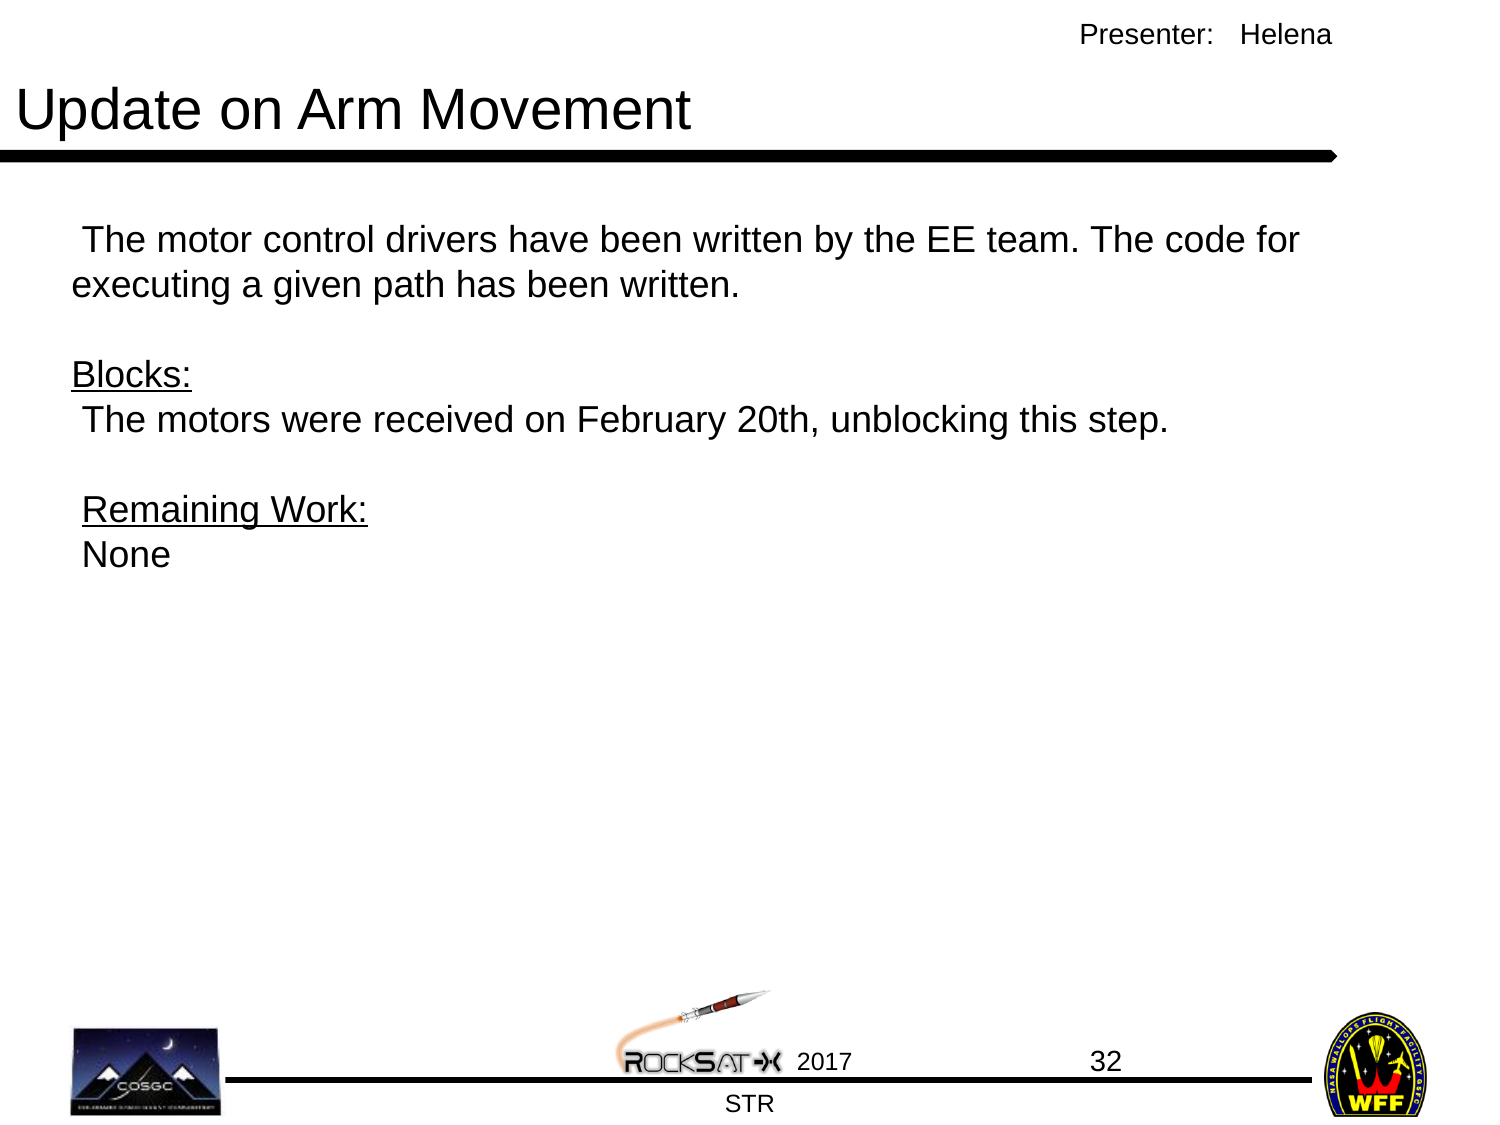

Helena
# Update on Arm Movement
The motor control drivers have been written by the EE team. The code for executing a given path has been written.
Blocks:
The motors were received on February 20th, unblocking this step.

Remaining Work:
None
32